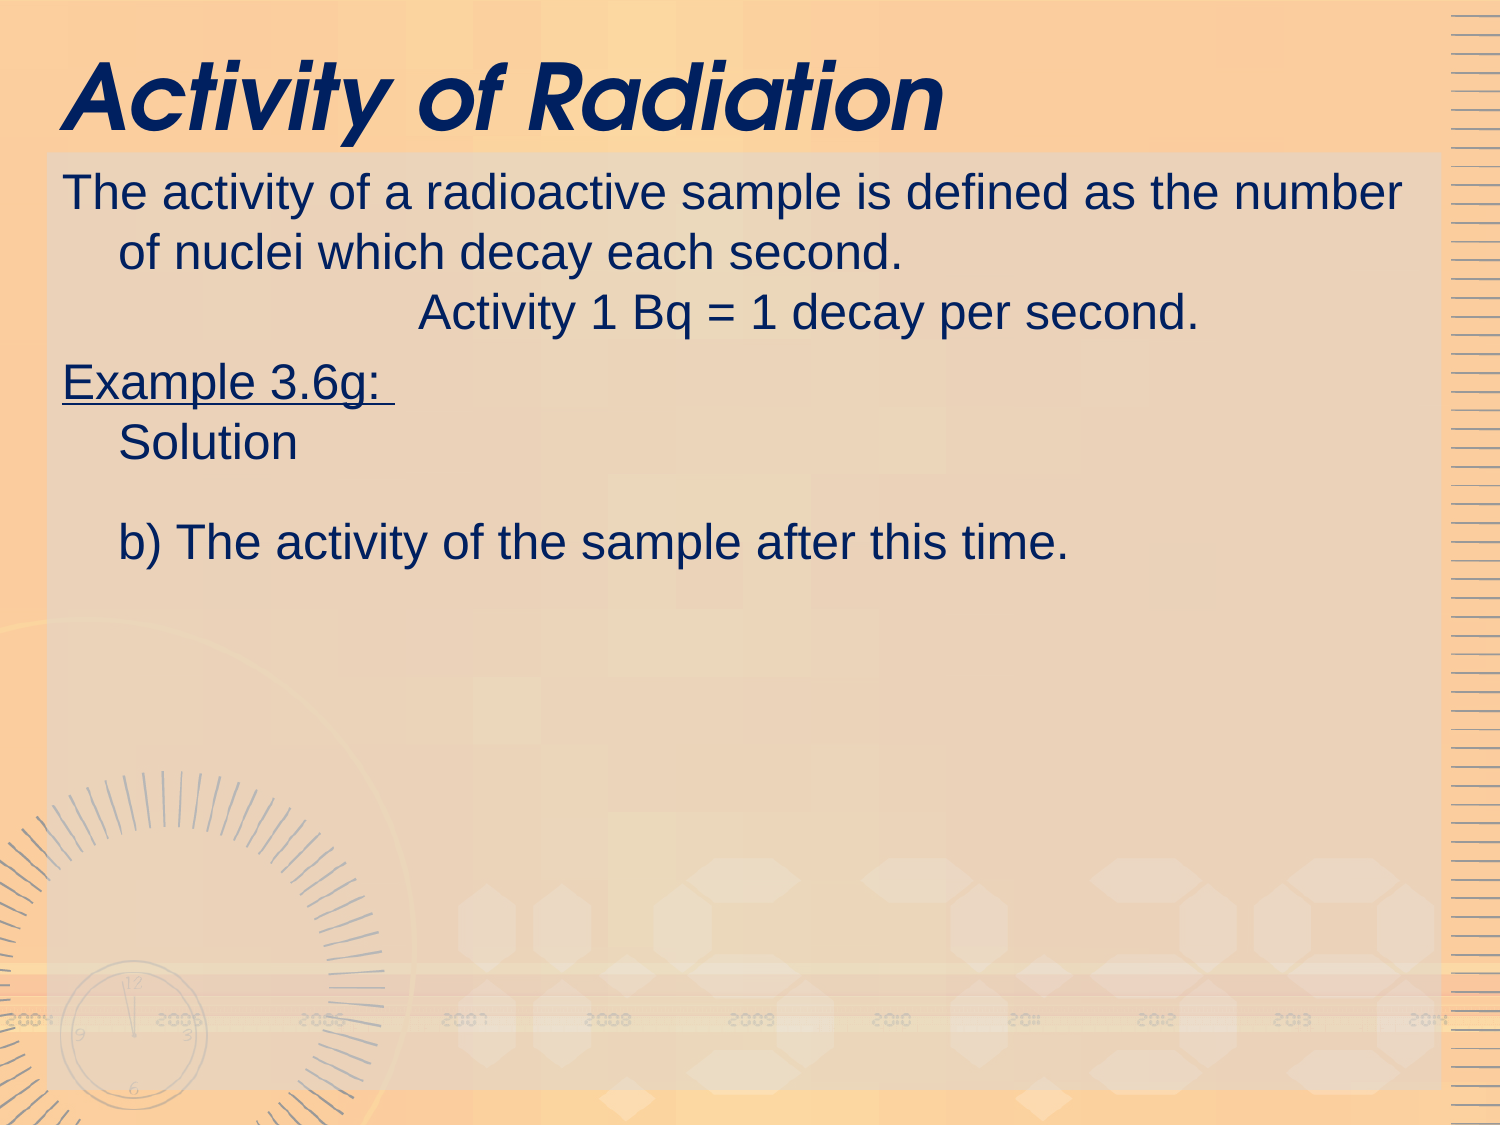

# Activity of Radiation
The activity of a radioactive sample is defined as the number of nuclei which decay each second.
		Activity 1 Bq = 1 decay per second.
Example 3.6g:
Solution
b) The activity of the sample after this time.